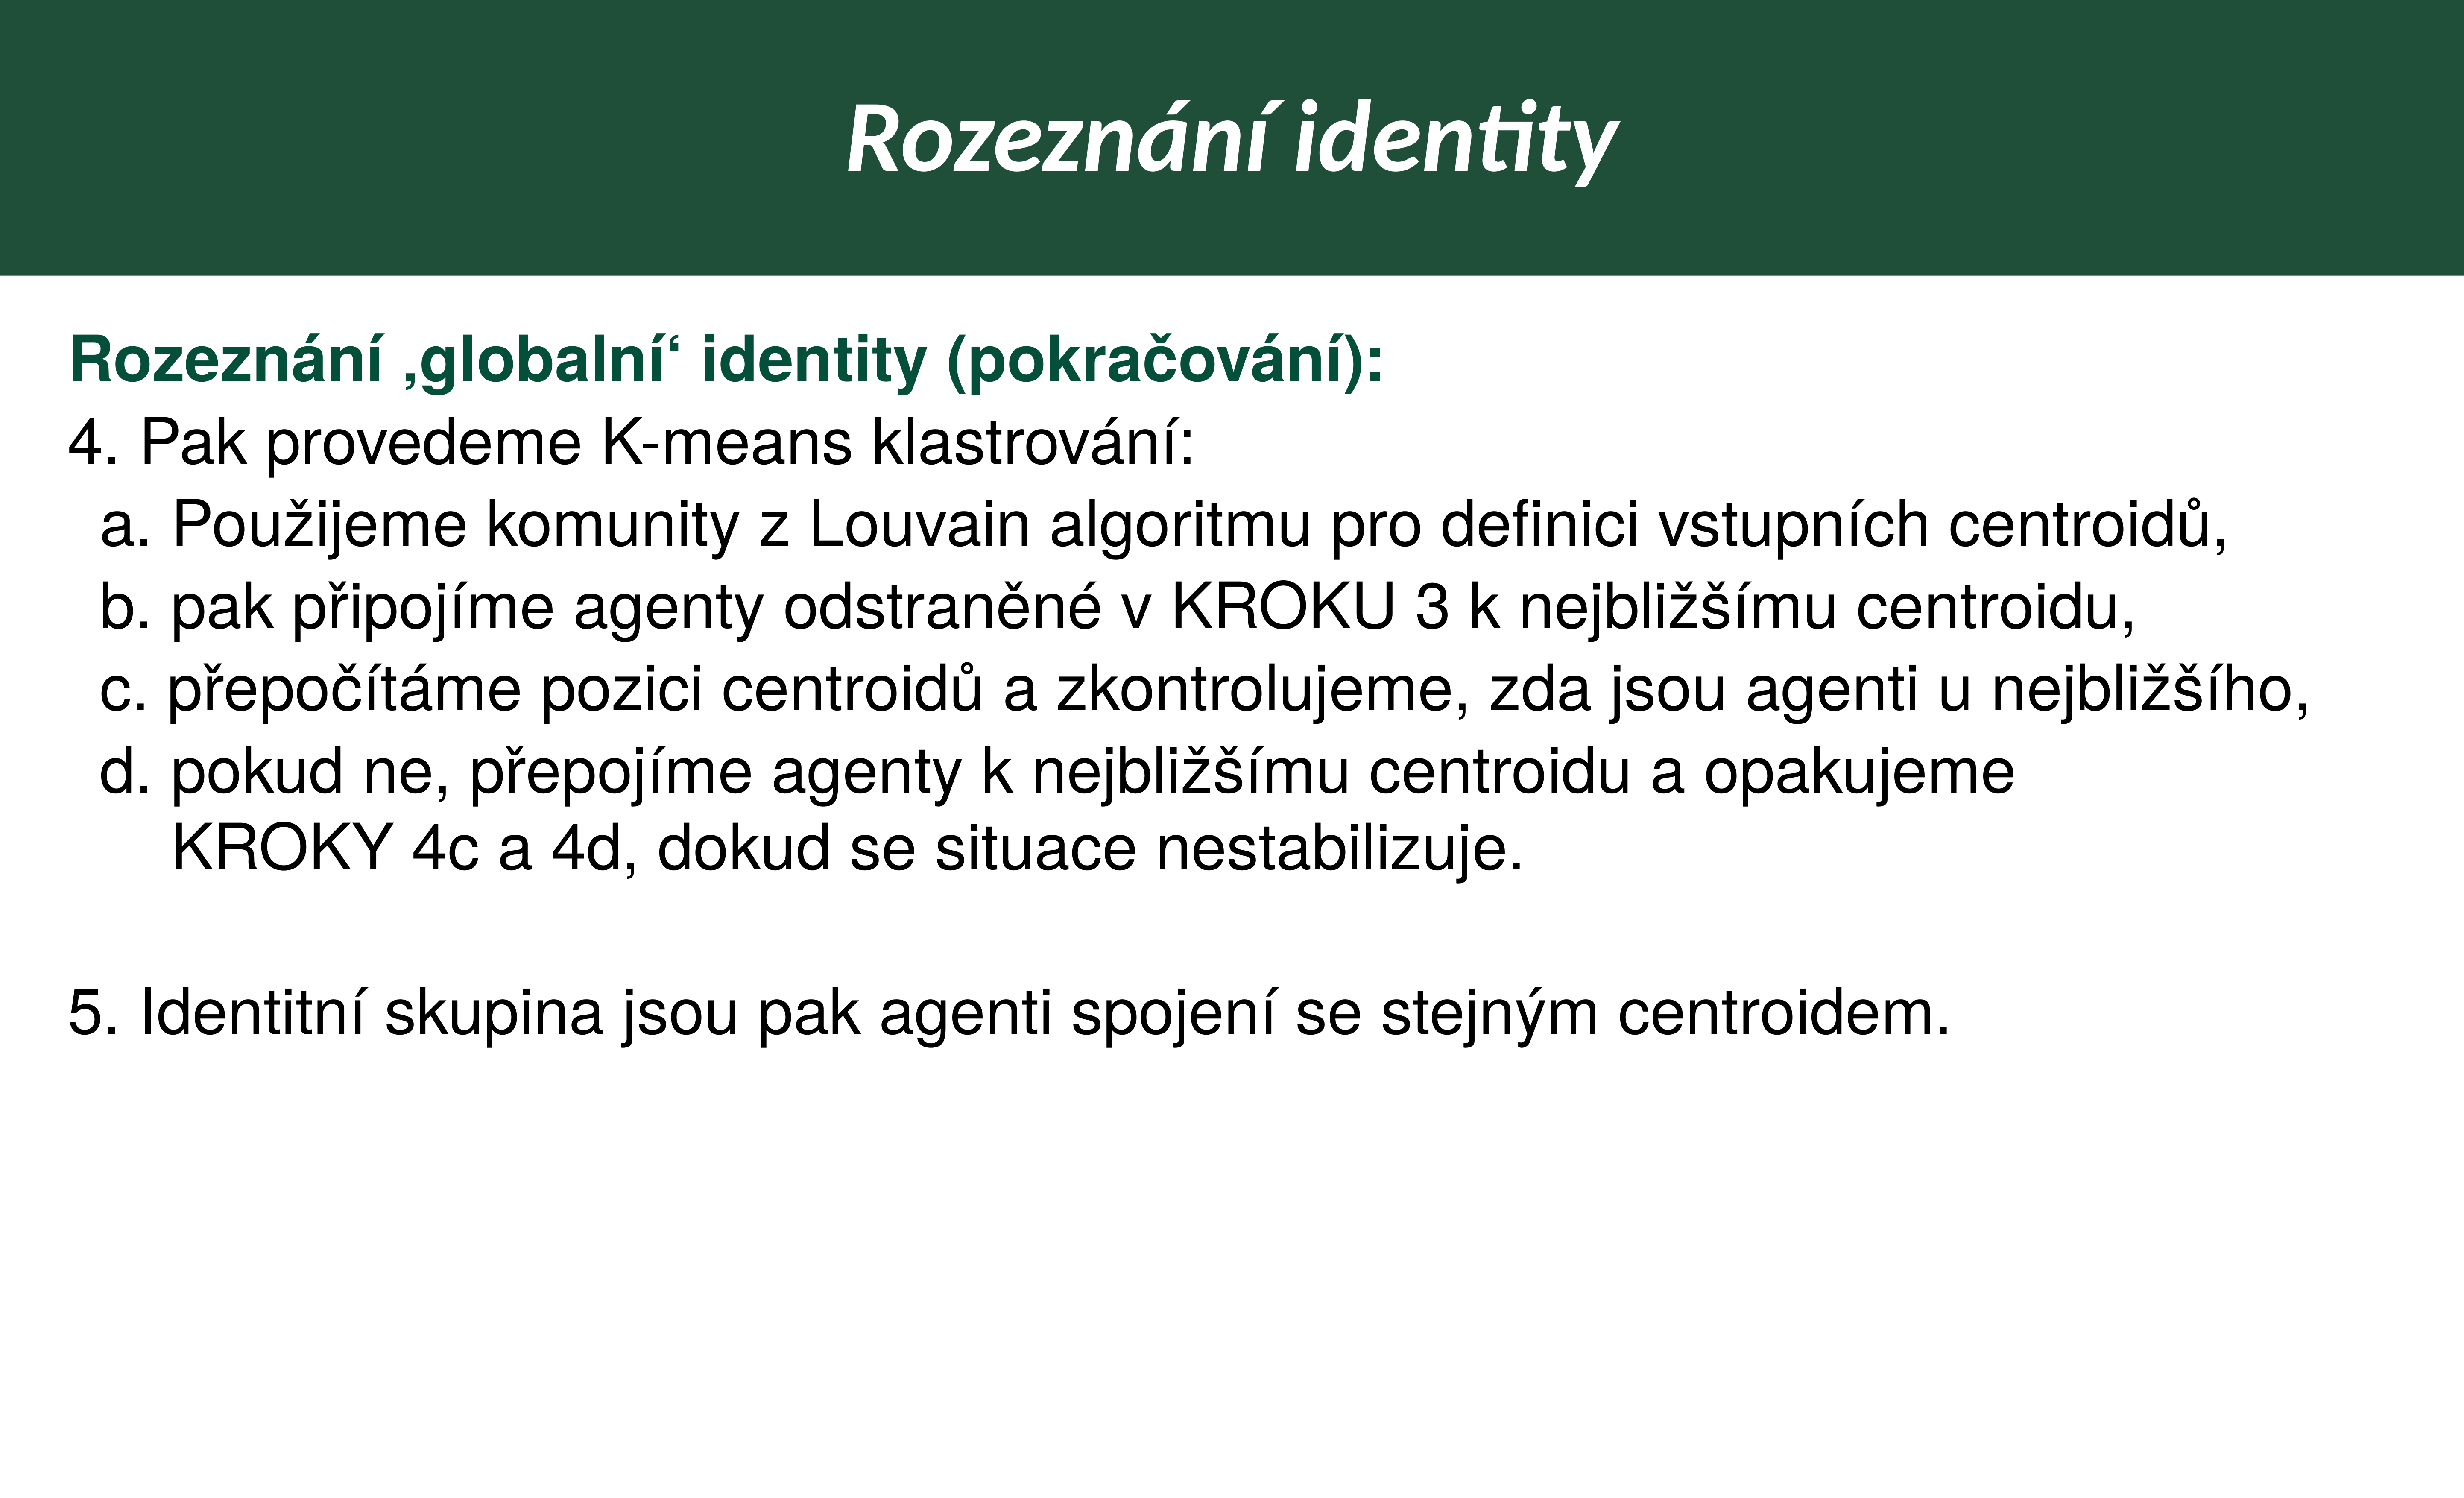

Rozeznání identity
Rozeznání ‚globalní‘ identity (pokračování):
4. Pak provedeme K-means klastrování:
a. Použijeme komunity z Louvain algoritmu pro definici vstupních centroidů,
b. pak připojíme agenty odstraněné v KROKU 3 k nejbližšímu centroidu,
c. přepočítáme pozici centroidů a zkontrolujeme, zda jsou agenti u nejbližšího,
d. pokud ne, přepojíme agenty k nejbližšímu centroidu a opakujeme
    KROKY 4c a 4d, dokud se situace nestabilizuje.

5. Identitní skupina jsou pak agenti spojení se stejným centroidem.